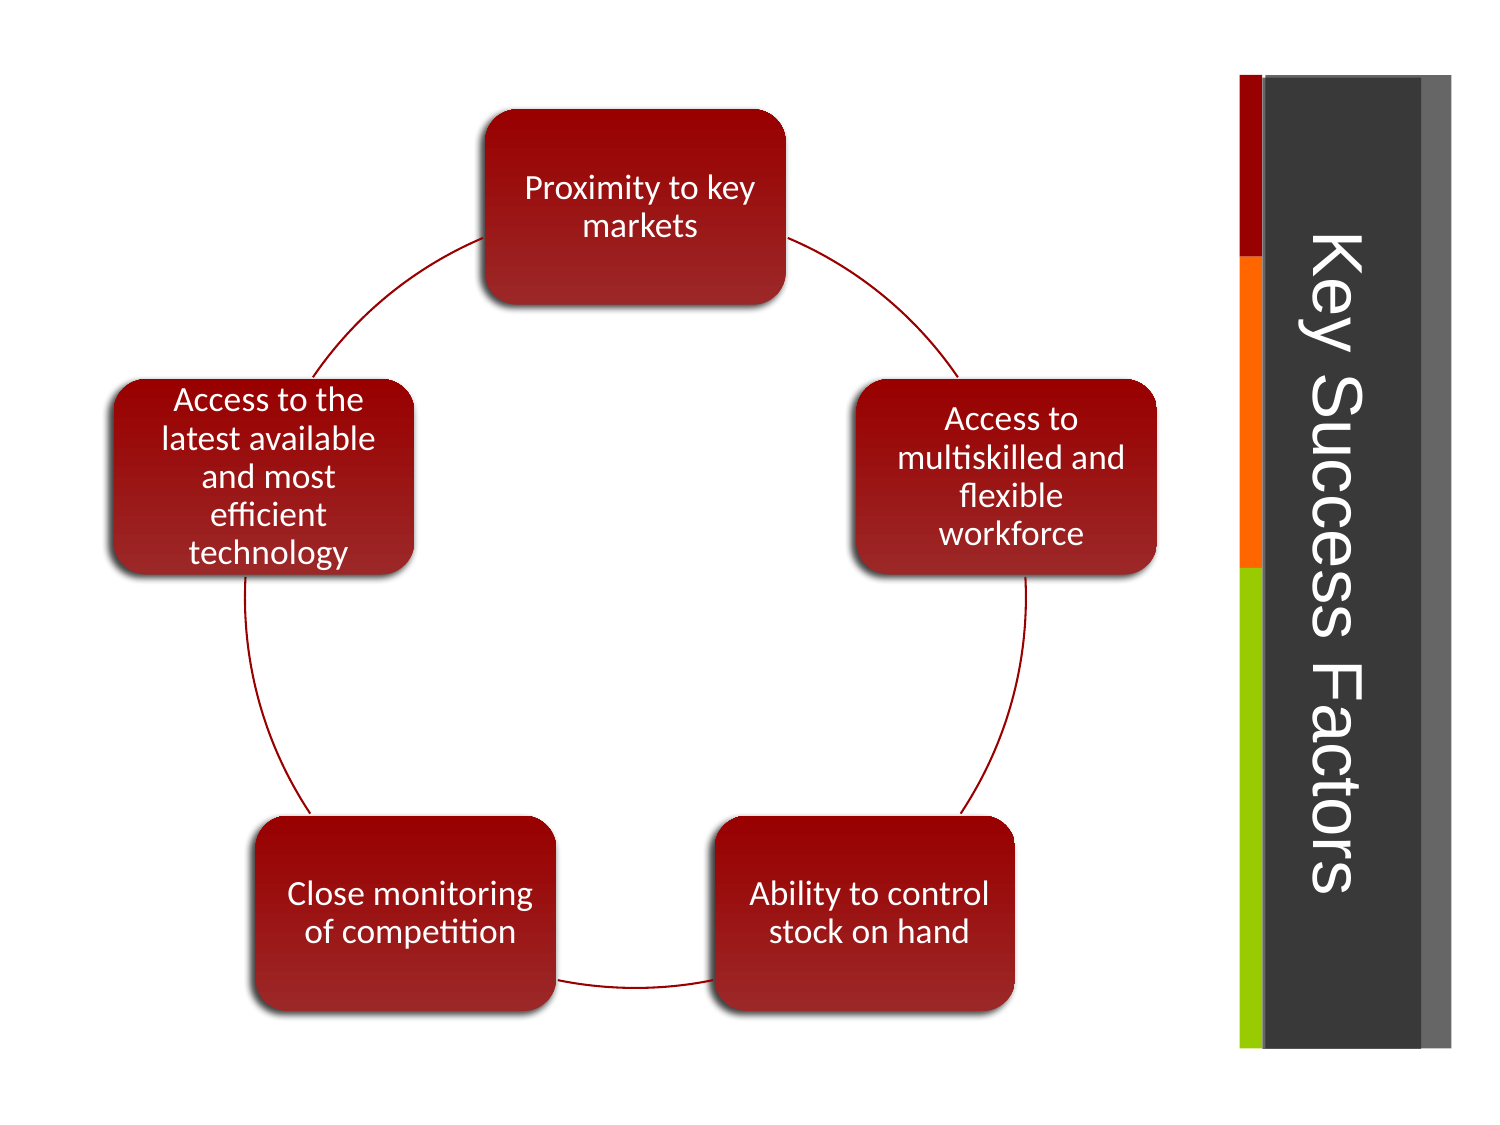

# Key Success Factors
Proximity to key markets
Access to multiskilled and flexible workforce
Ability to control stock on hand
Close monitoring of competition
Access to the latest available and most efficient technology